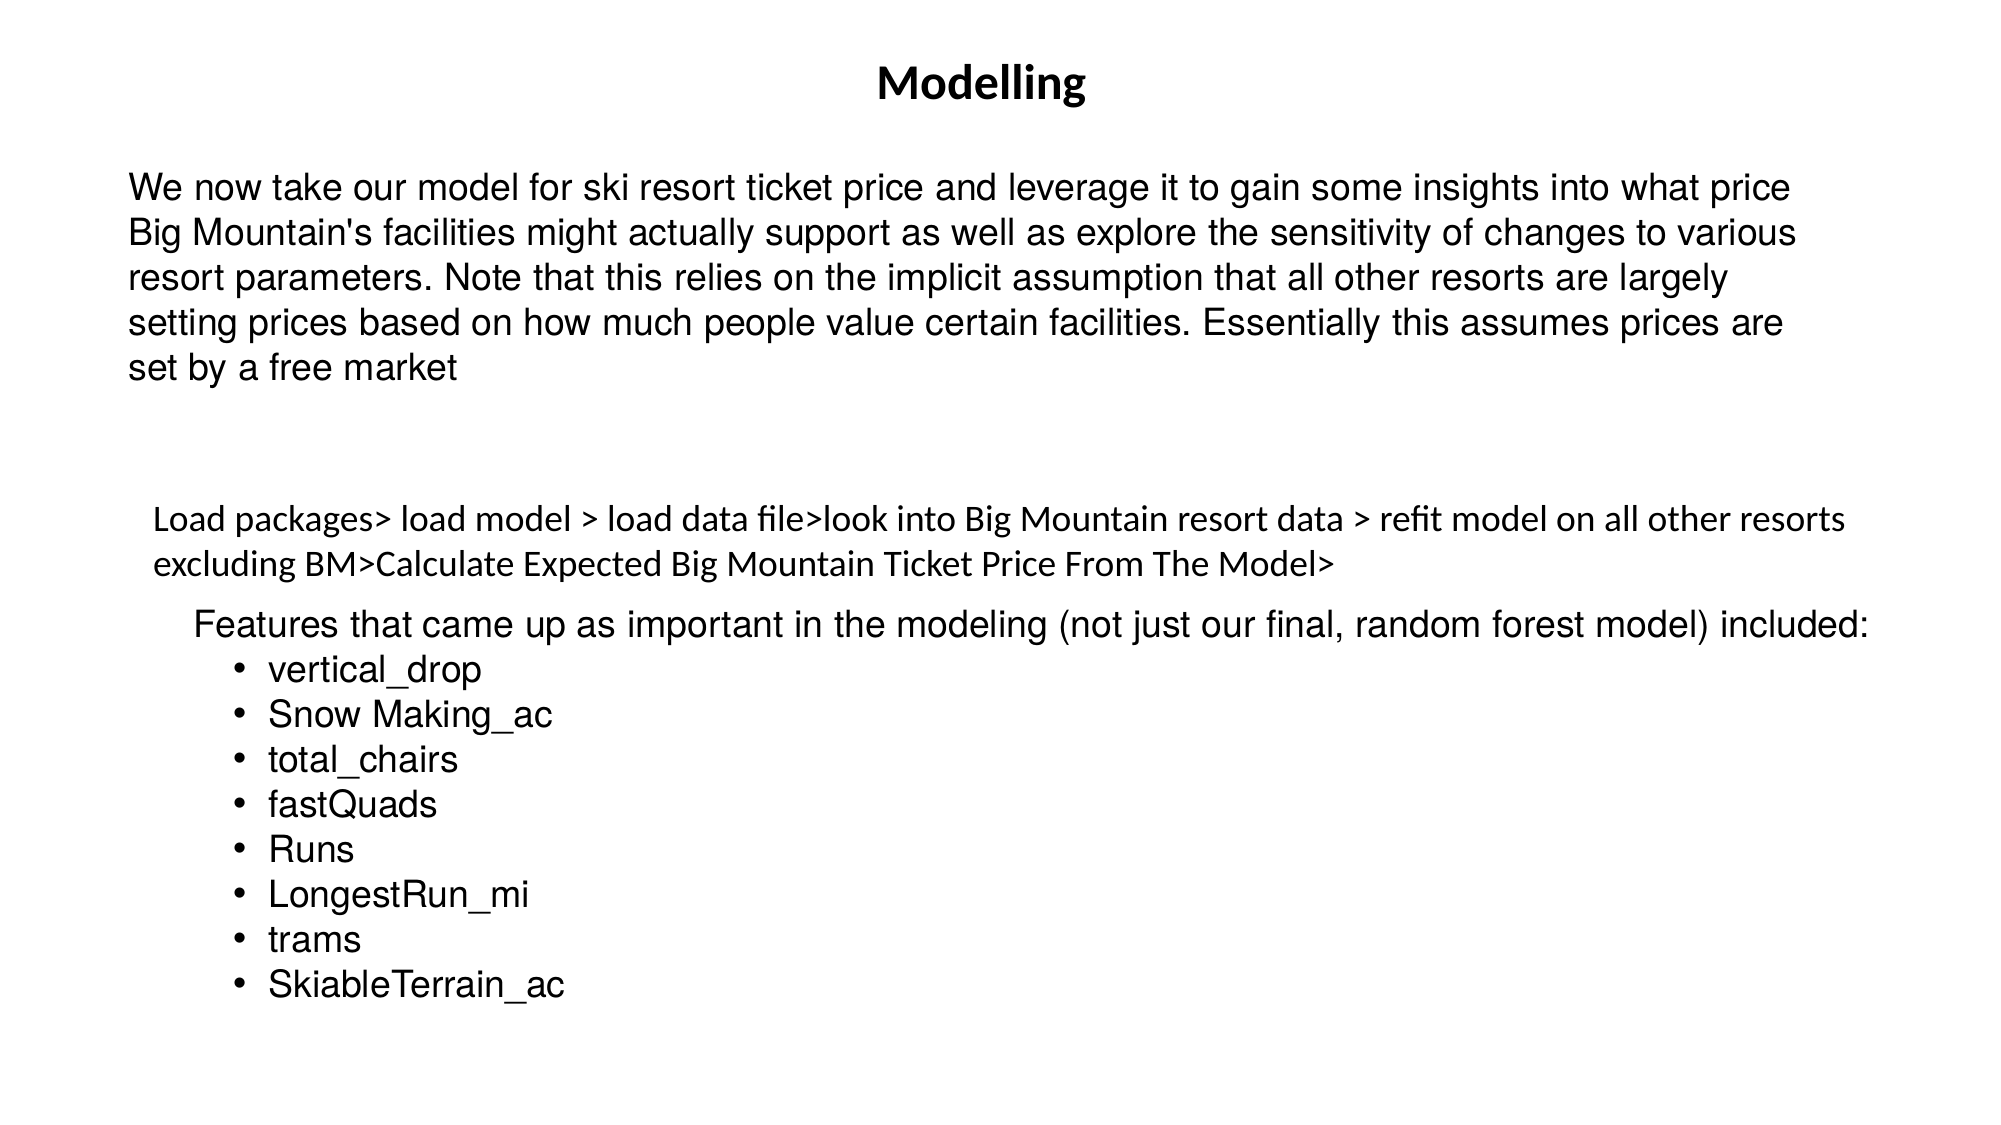

Modelling

We now take our model for ski resort ticket price and leverage it to gain some insights into what price Big Mountain's facilities might actually support as well as explore the sensitivity of changes to various resort parameters. Note that this relies on the implicit assumption that all other resorts are largely setting prices based on how much people value certain facilities. Essentially this assumes prices are set by a free market
Load packages> load model > load data file>look into Big Mountain resort data > refit model on all other resorts excluding BM>Calculate Expected Big Mountain Ticket Price From The Model>
Features that came up as important in the modeling (not just our final, random forest model) included:
vertical_drop
Snow Making_ac
total_chairs
fastQuads
Runs
LongestRun_mi
trams
SkiableTerrain_ac